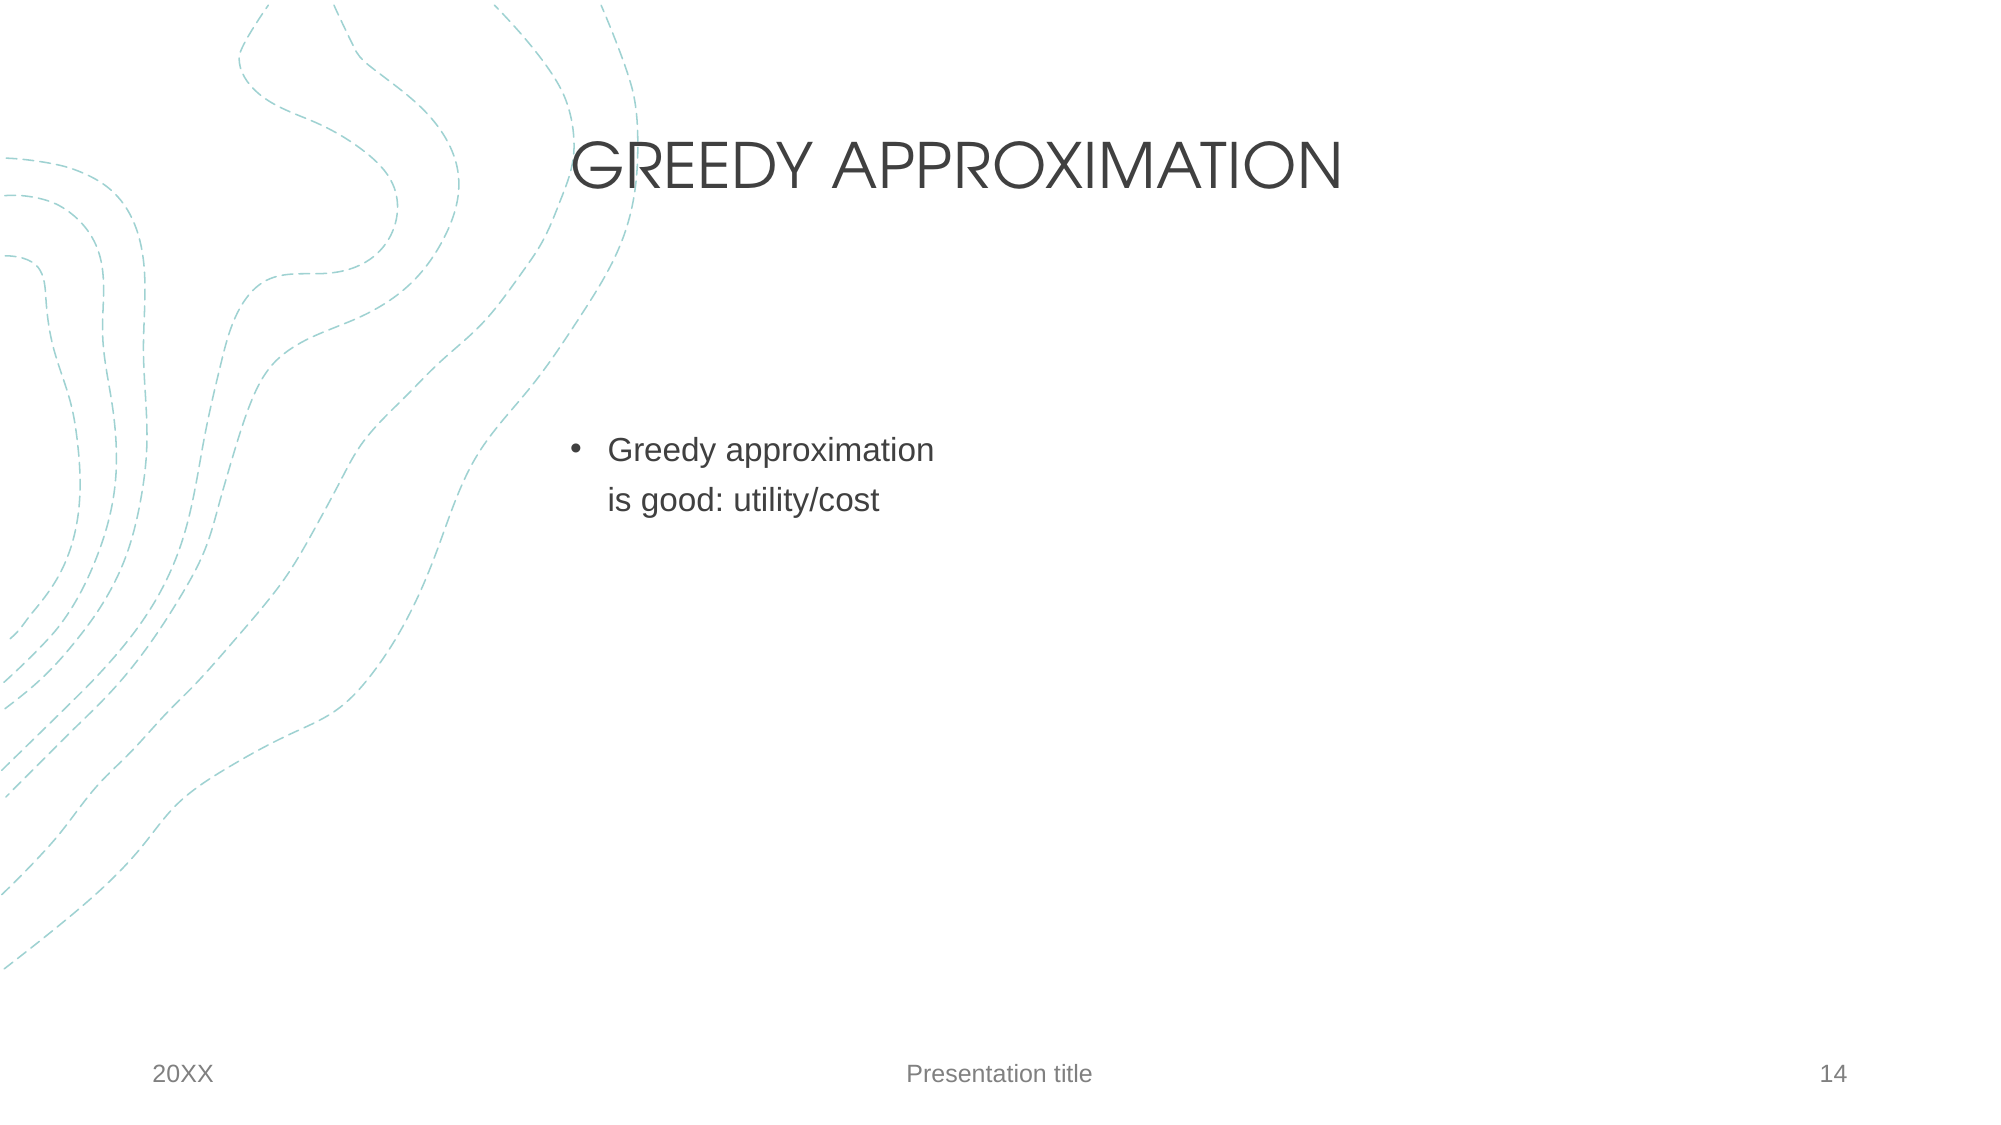

# GREEDY APPROXIMATION

Greedy approximation is good: utility/cost

20XX
Presentation title
14